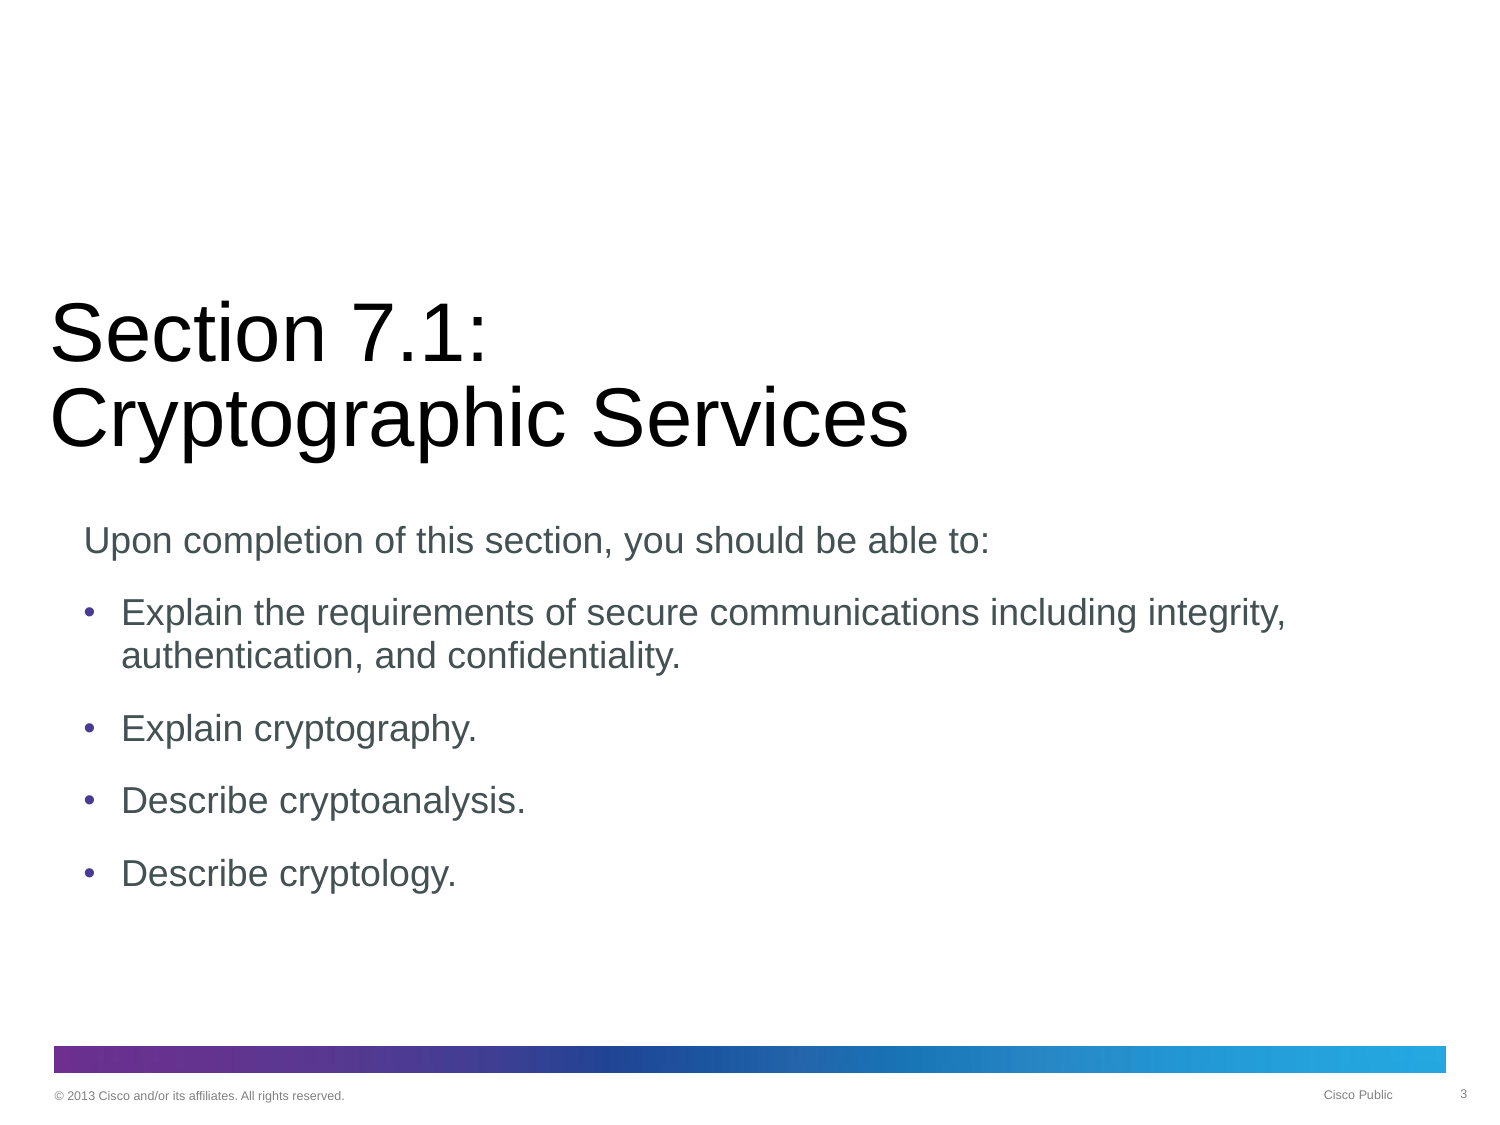

# Section 7.1: Cryptographic Services
Upon completion of this section, you should be able to:
Explain the requirements of secure communications including integrity, authentication, and confidentiality.
Explain cryptography.
Describe cryptoanalysis.
Describe cryptology.